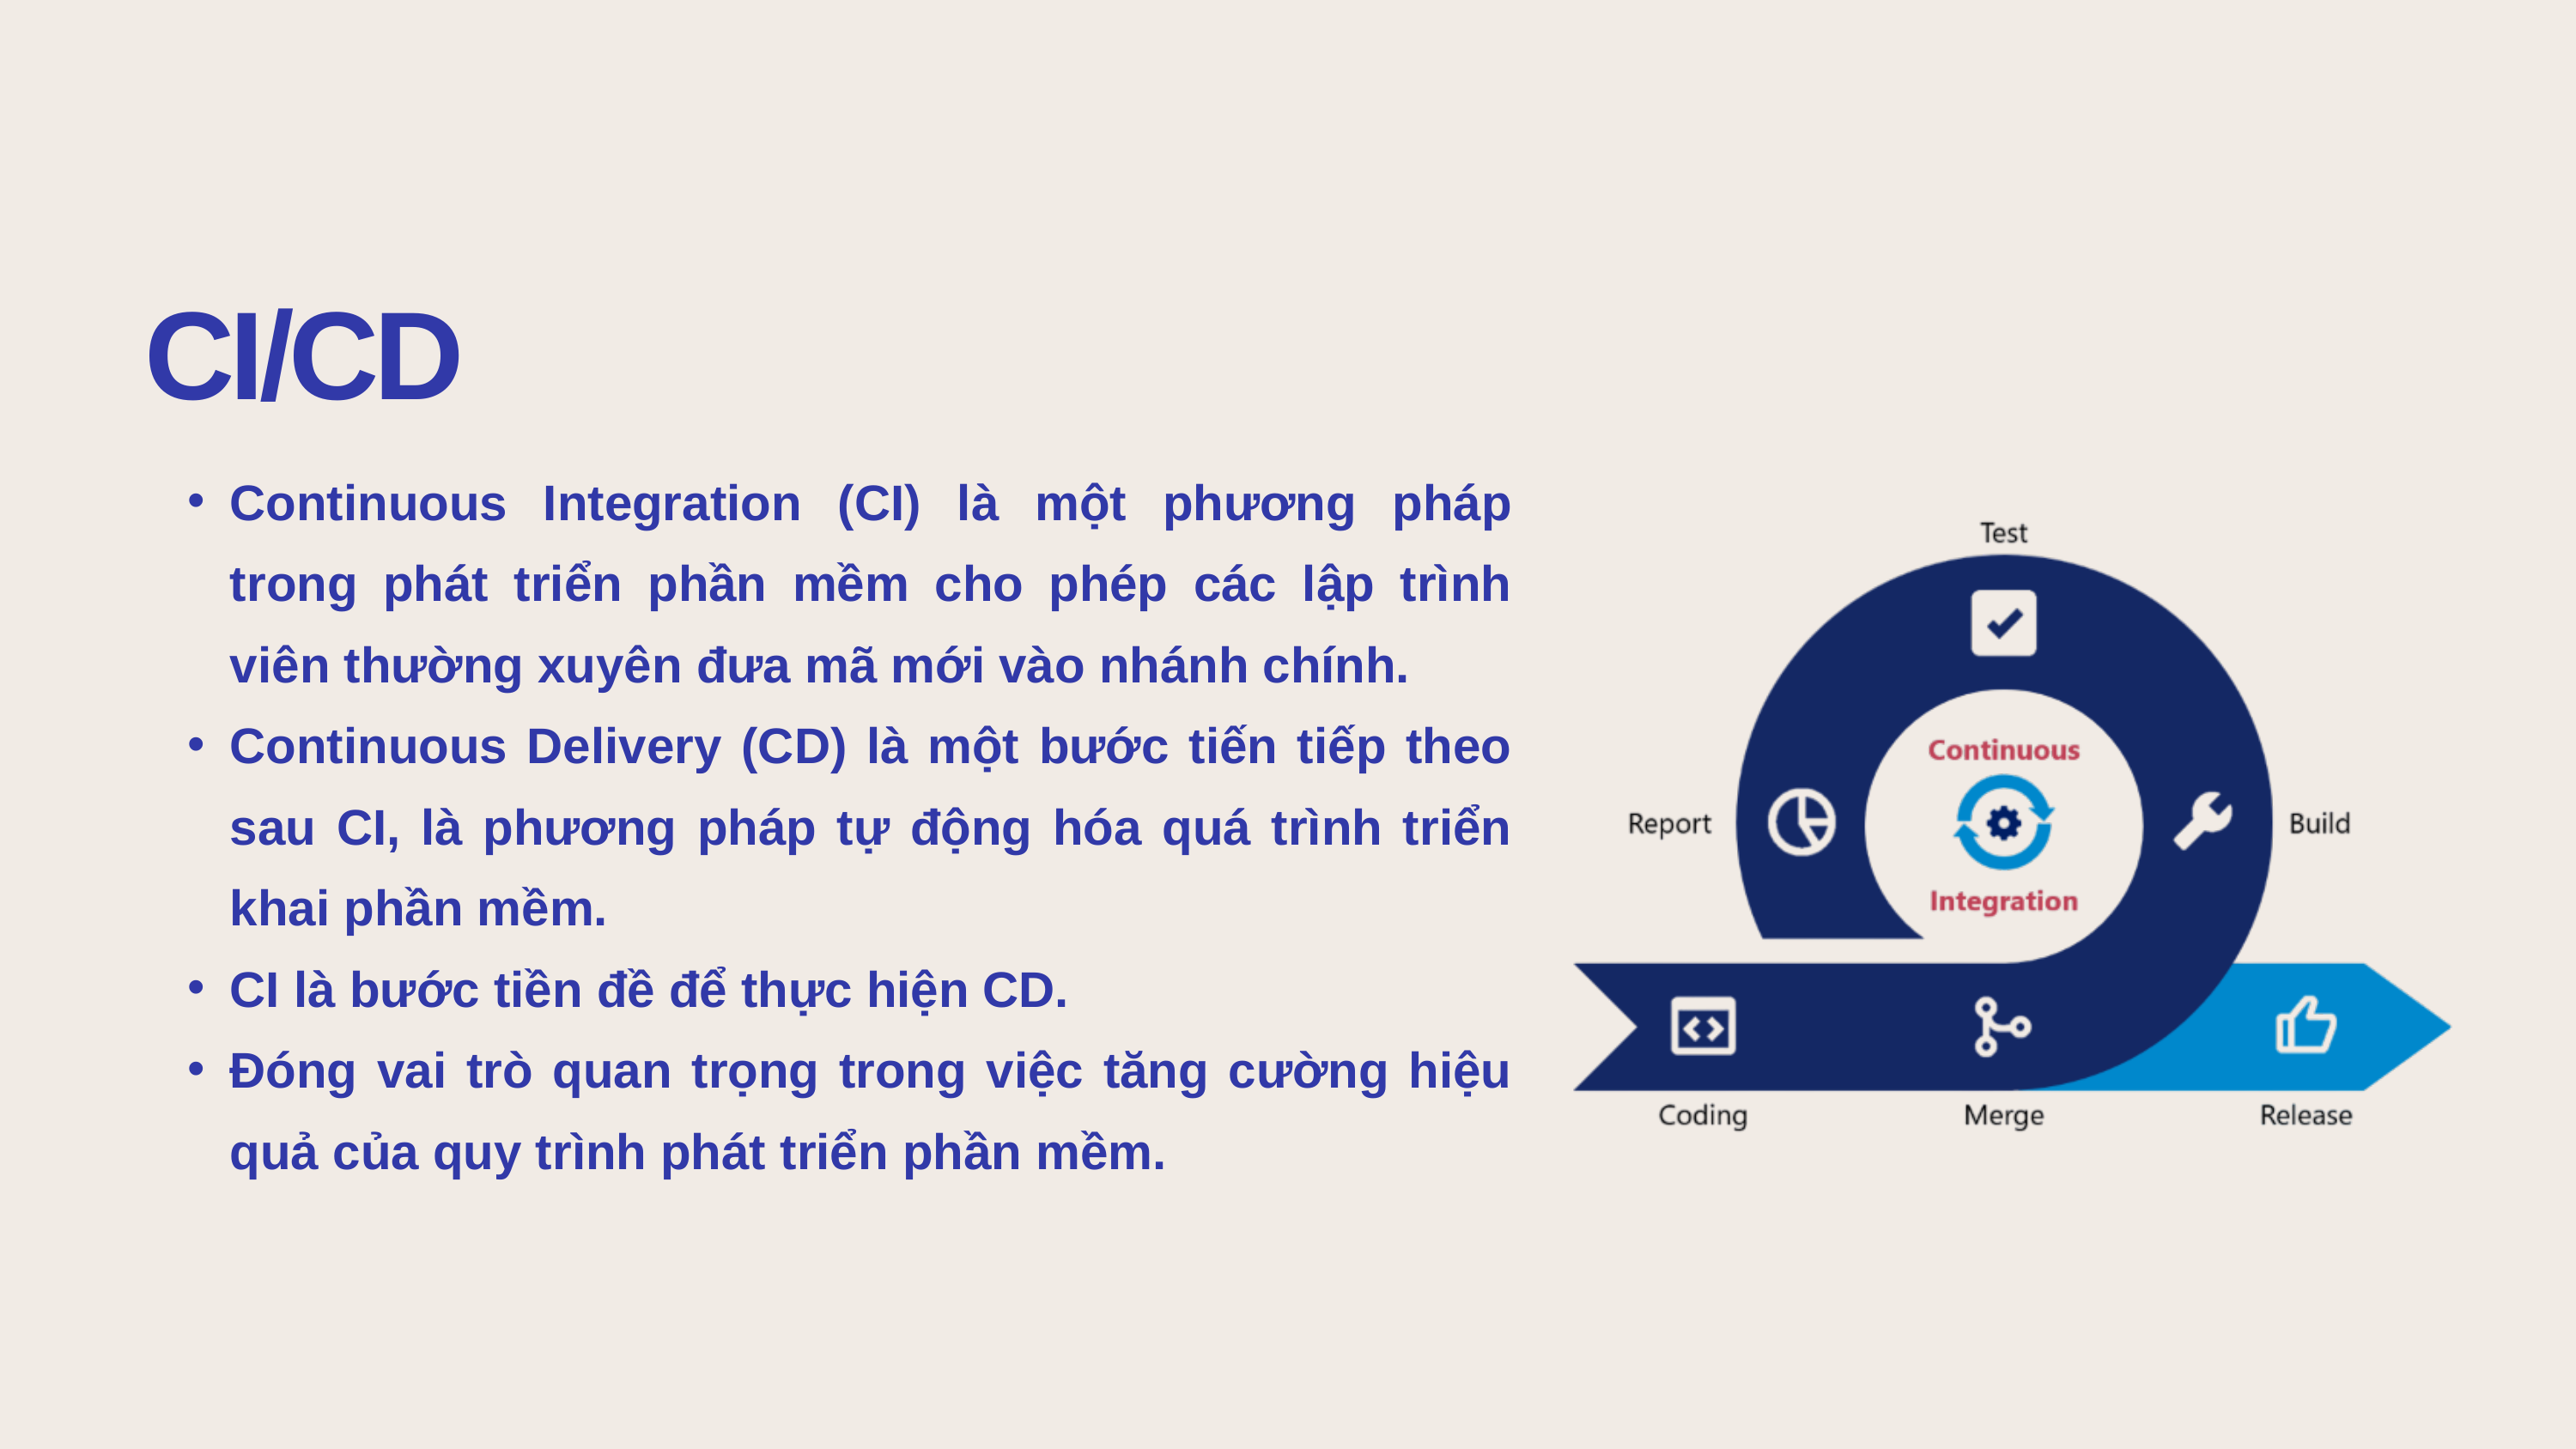

CI/CD
Continuous Integration (CI) là một phương pháp trong phát triển phần mềm cho phép các lập trình viên thường xuyên đưa mã mới vào nhánh chính.
Continuous Delivery (CD) là một bước tiến tiếp theo sau CI, là phương pháp tự động hóa quá trình triển khai phần mềm.
CI là bước tiền đề để thực hiện CD.
Đóng vai trò quan trọng trong việc tăng cường hiệu quả của quy trình phát triển phần mềm.